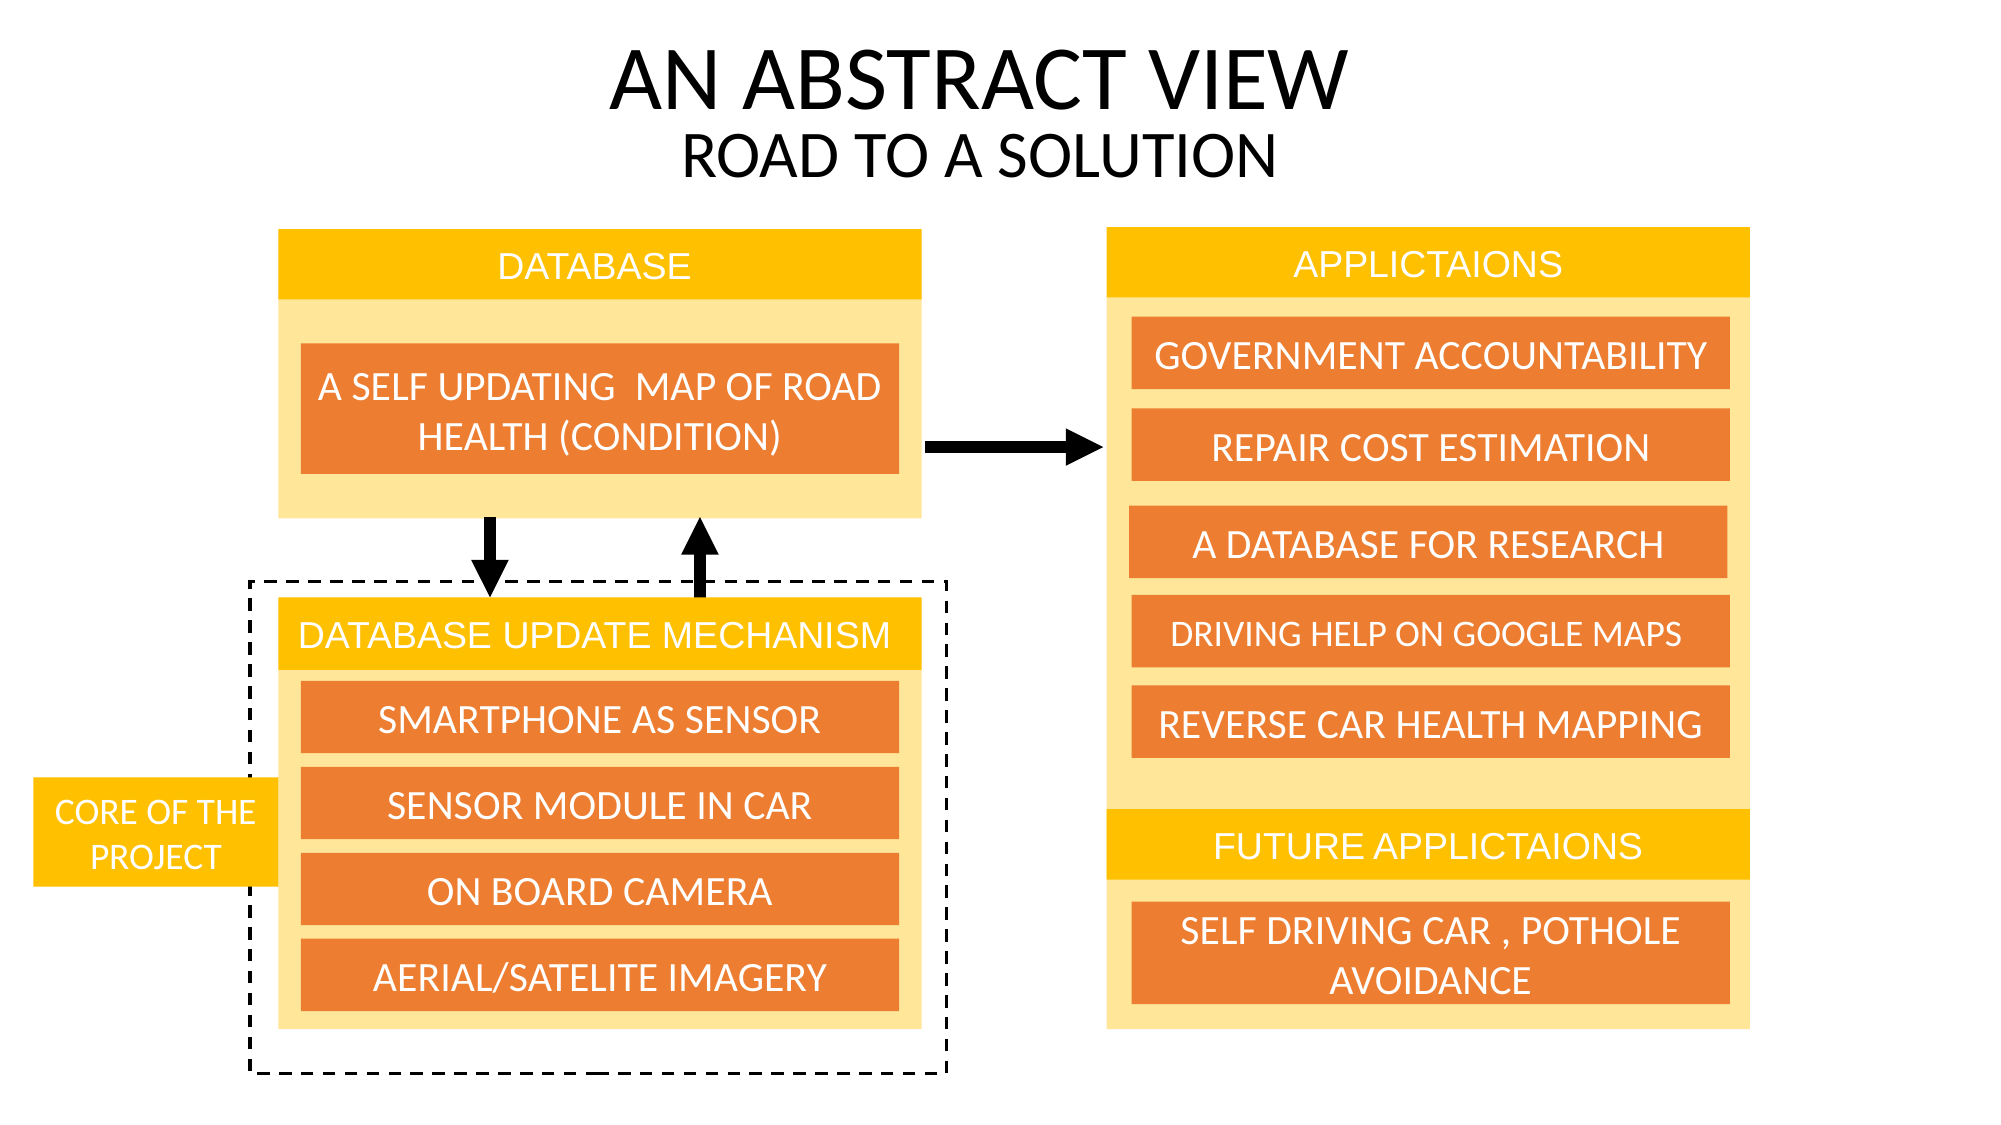

AN ABSTRACT VIEW
ROAD TO A SOLUTION
APPLICTAIONS
DATABASE

GOVERNMENT ACCOUNTABILITY
A SELF UPDATING  MAP OF ROAD HEALTH (CONDITION)
REPAIR COST ESTIMATION
A DATABASE FOR RESEARCH

DRIVING HELP ON GOOGLE MAPS
DATABASE UPDATE MECHANISM

SMARTPHONE AS SENSOR
REVERSE CAR HEALTH MAPPING
SENSOR MODULE IN CAR
CORE OF THE PROJECT
FUTURE APPLICTAIONS
ON BOARD CAMERA
SELF DRIVING CAR , POTHOLE AVOIDANCE
AERIAL/SATELITE IMAGERY